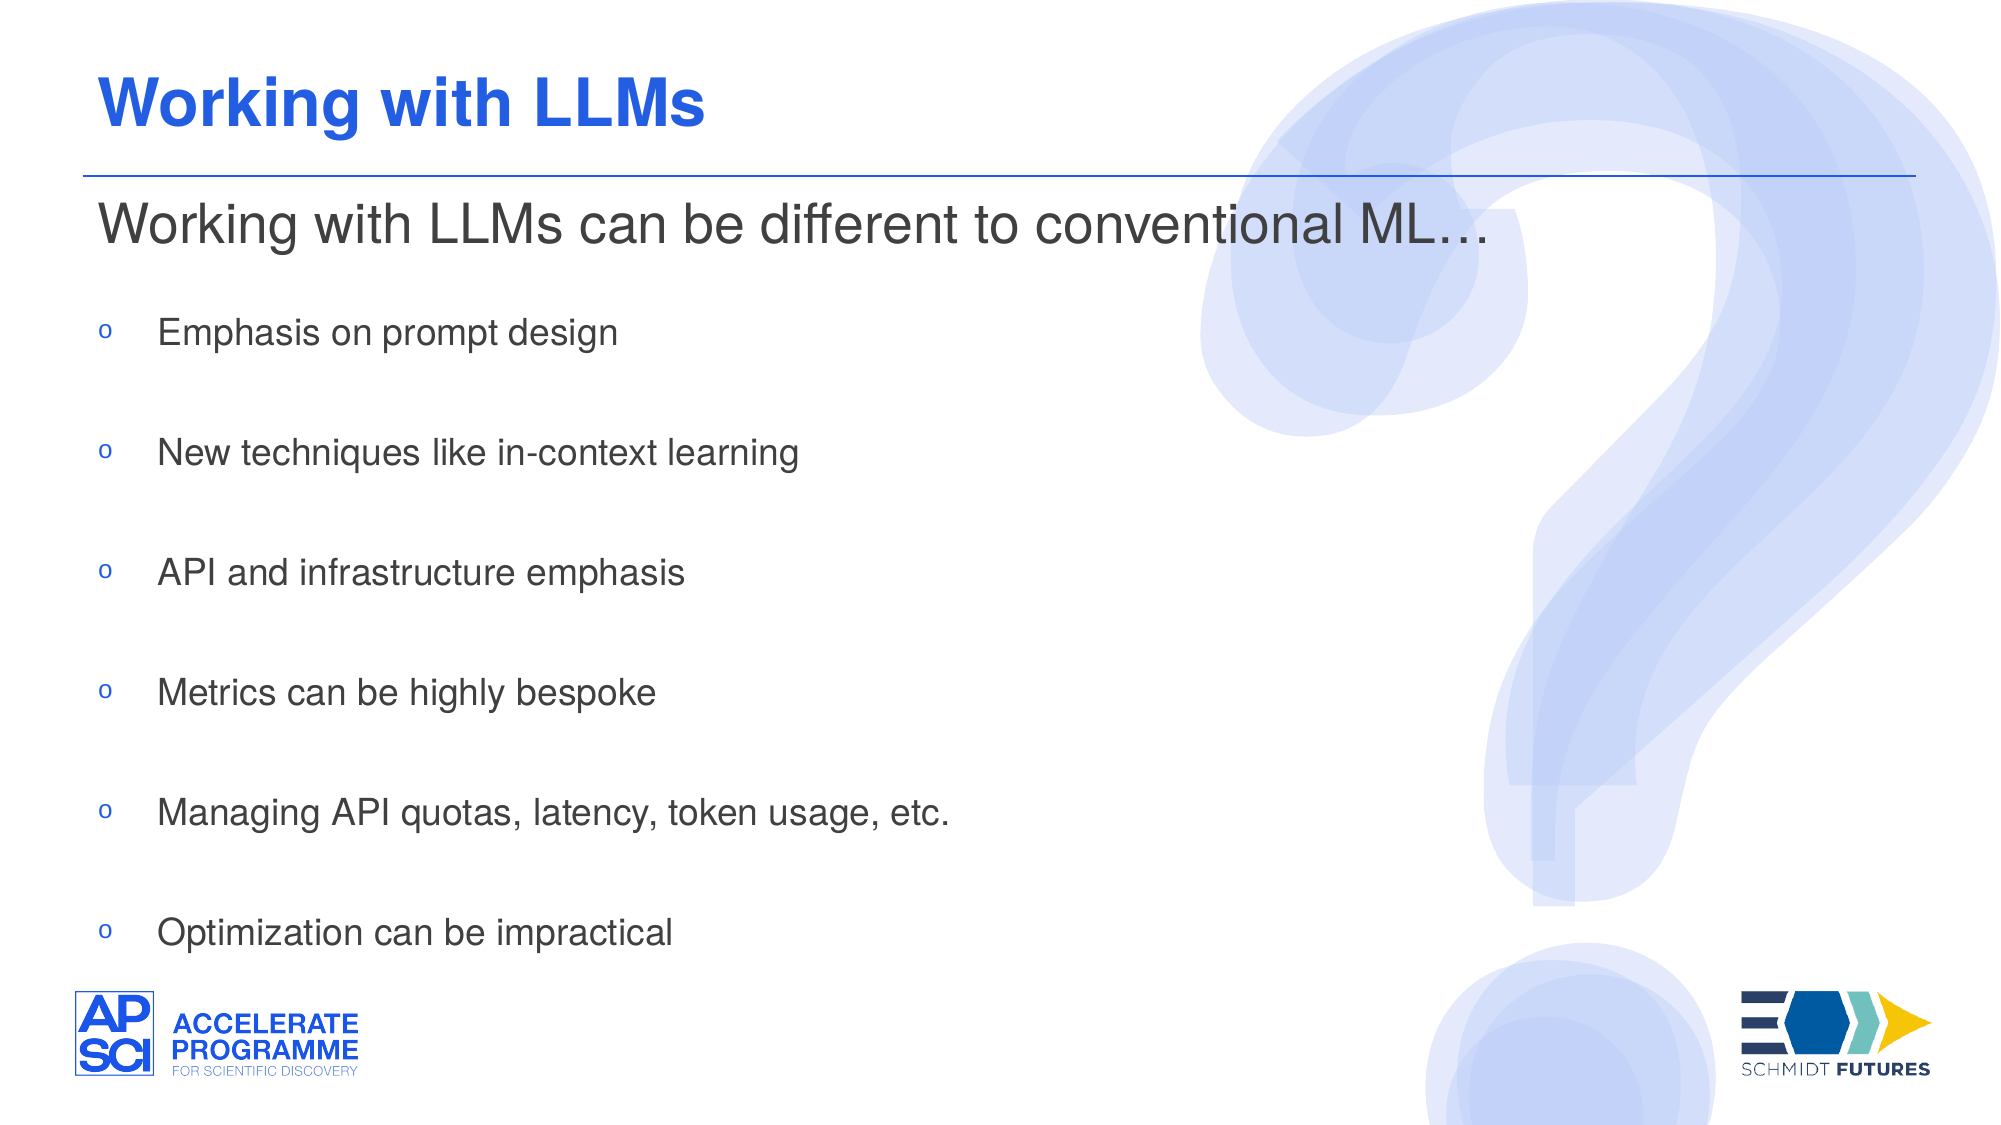

Working with LLMs
Working with LLMs can be different to conventional ML…
Emphasis on prompt design

New techniques like in-context learning

API and infrastructure emphasis

Metrics can be highly bespoke

Managing API quotas, latency, token usage, etc.

Optimization can be impractical